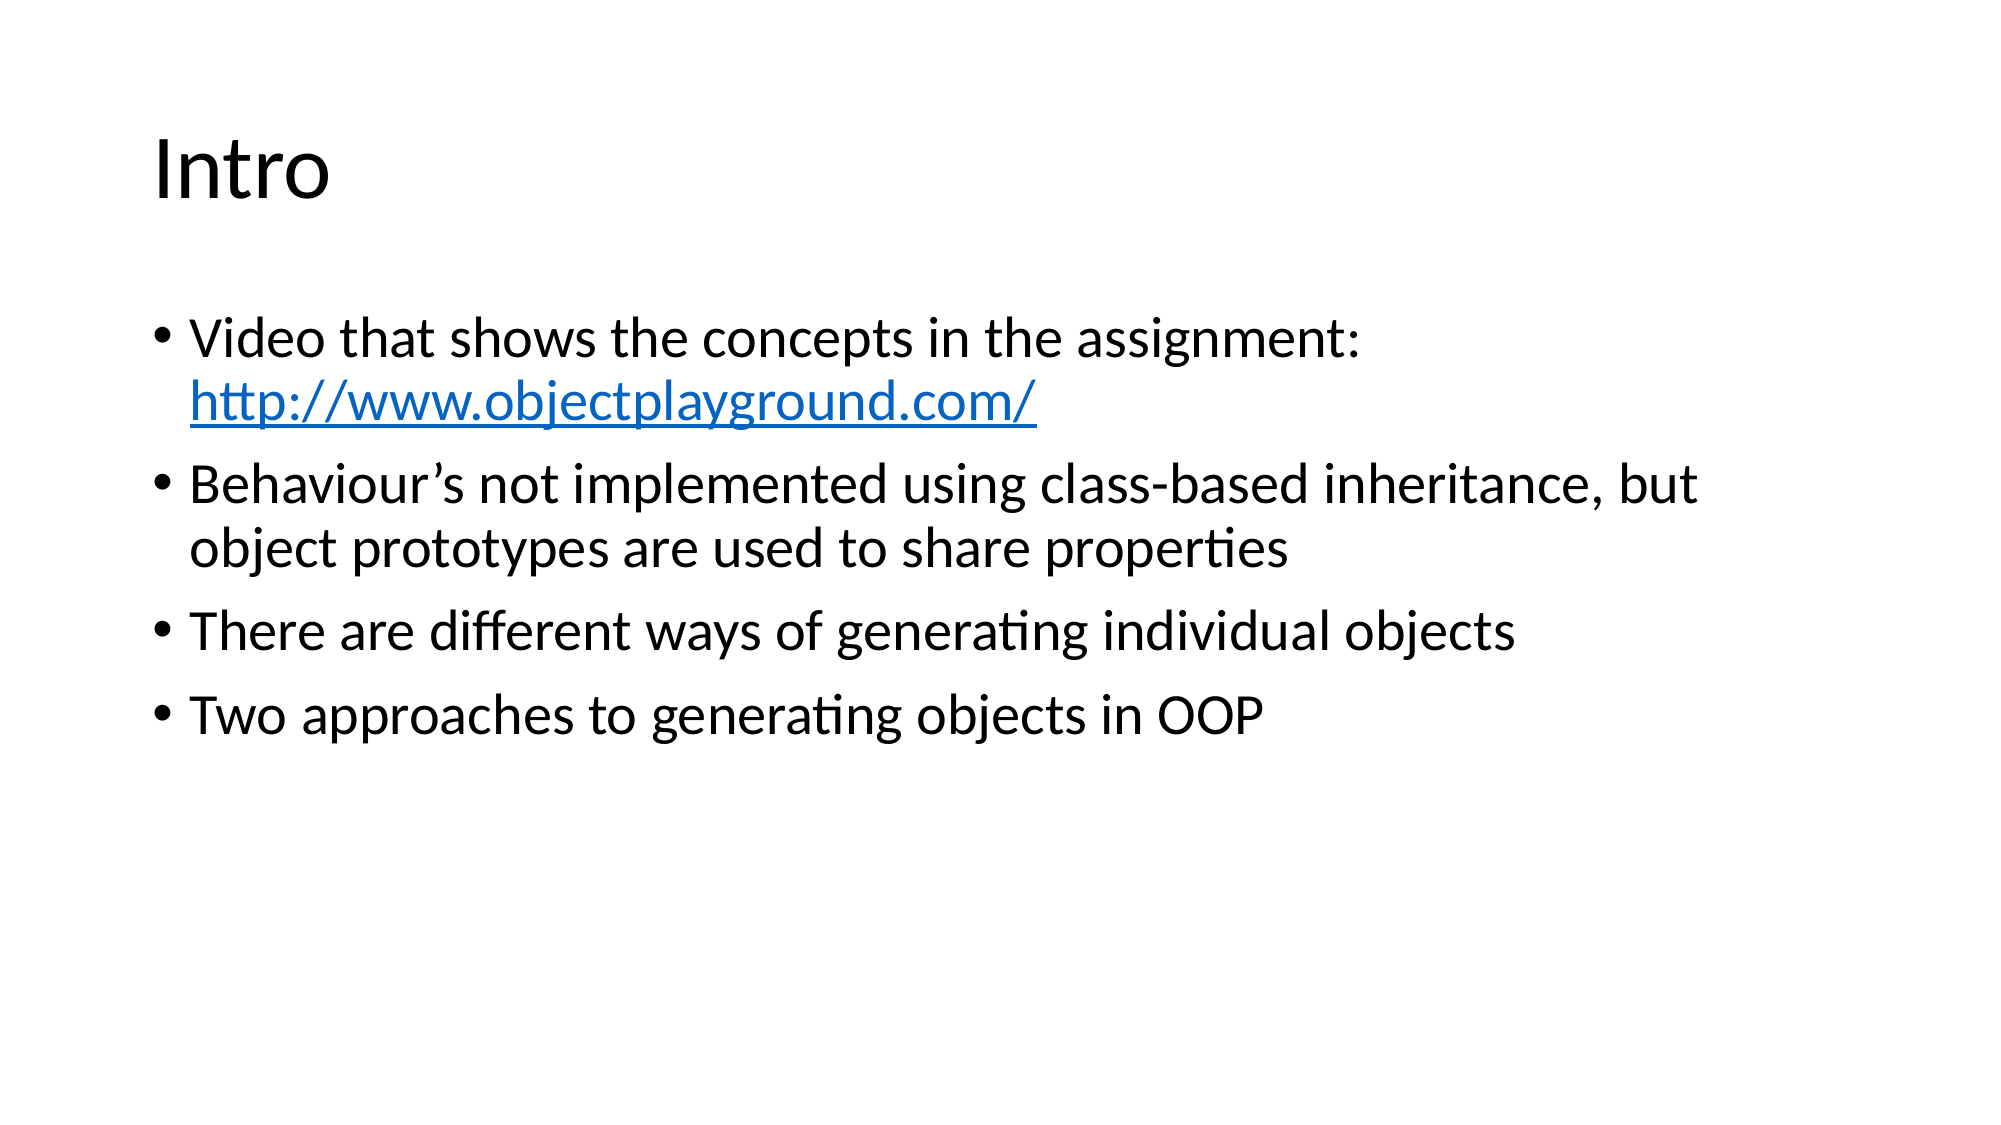

# Intro
Video that shows the concepts in the assignment: http://www.objectplayground.com/
Behaviour’s not implemented using class-based inheritance, but object prototypes are used to share properties
There are different ways of generating individual objects
Two approaches to generating objects in OOP